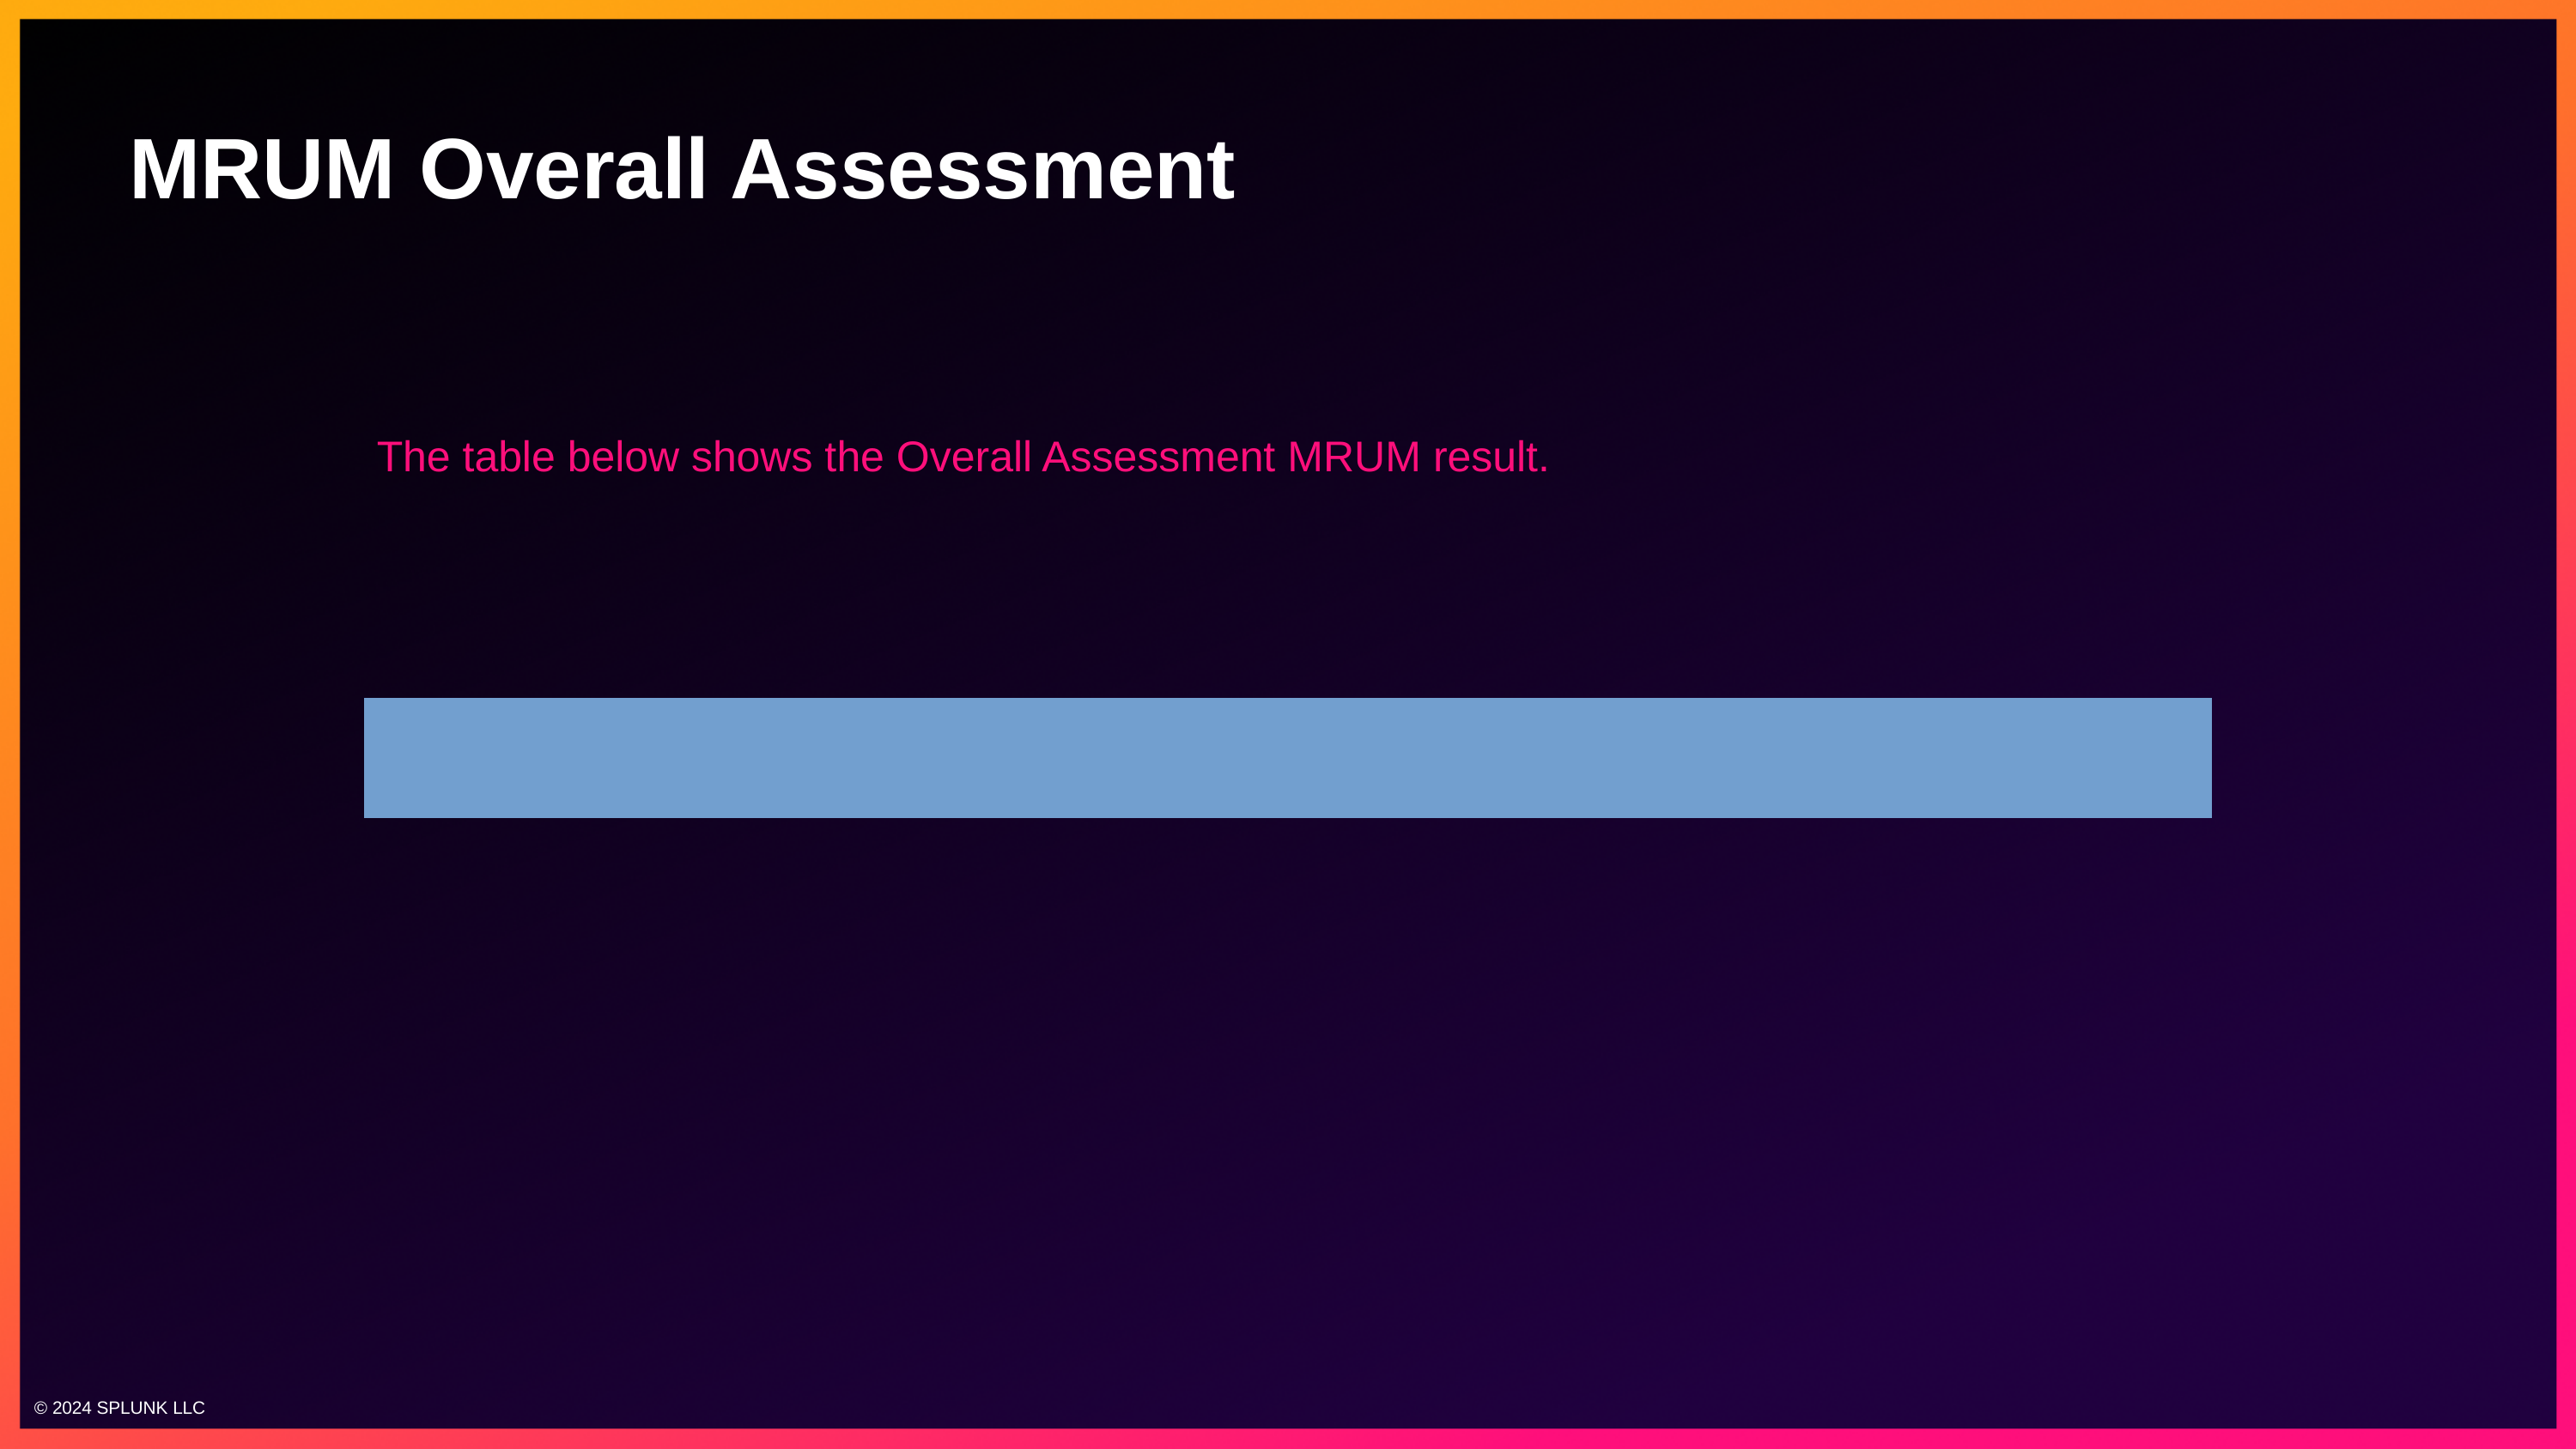

# MRUM Overall Assessment
The table below shows the Overall Assessment MRUM result.